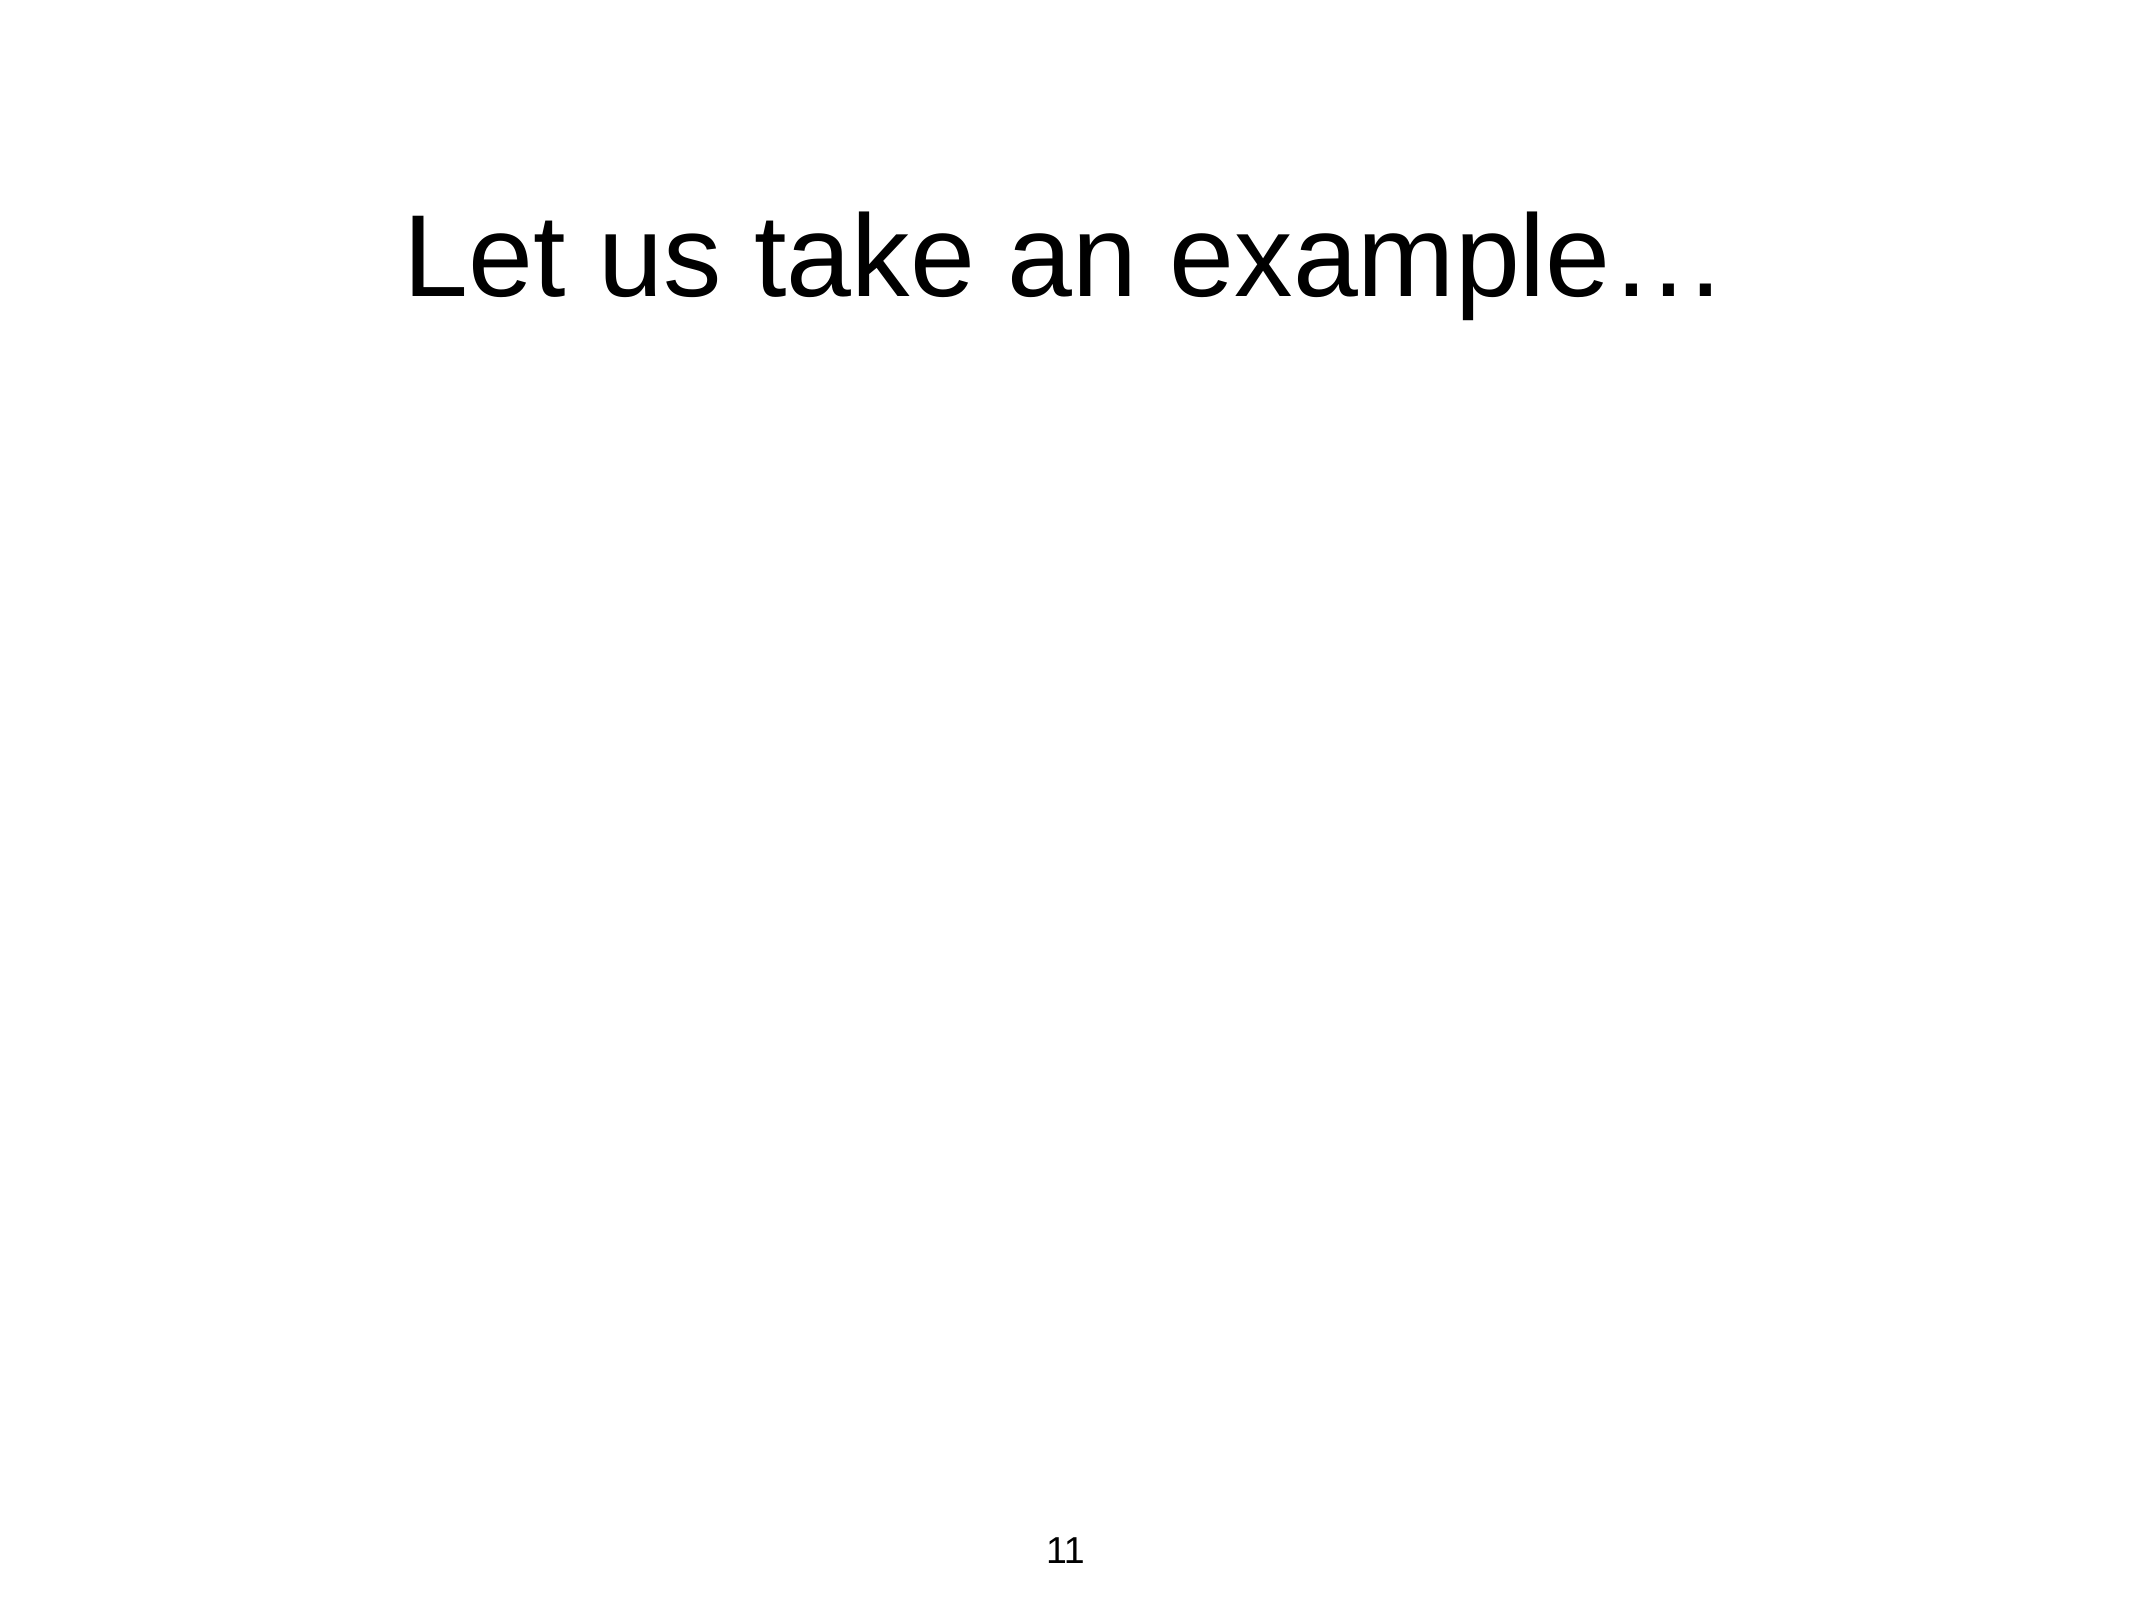

# Let us take an example…
11